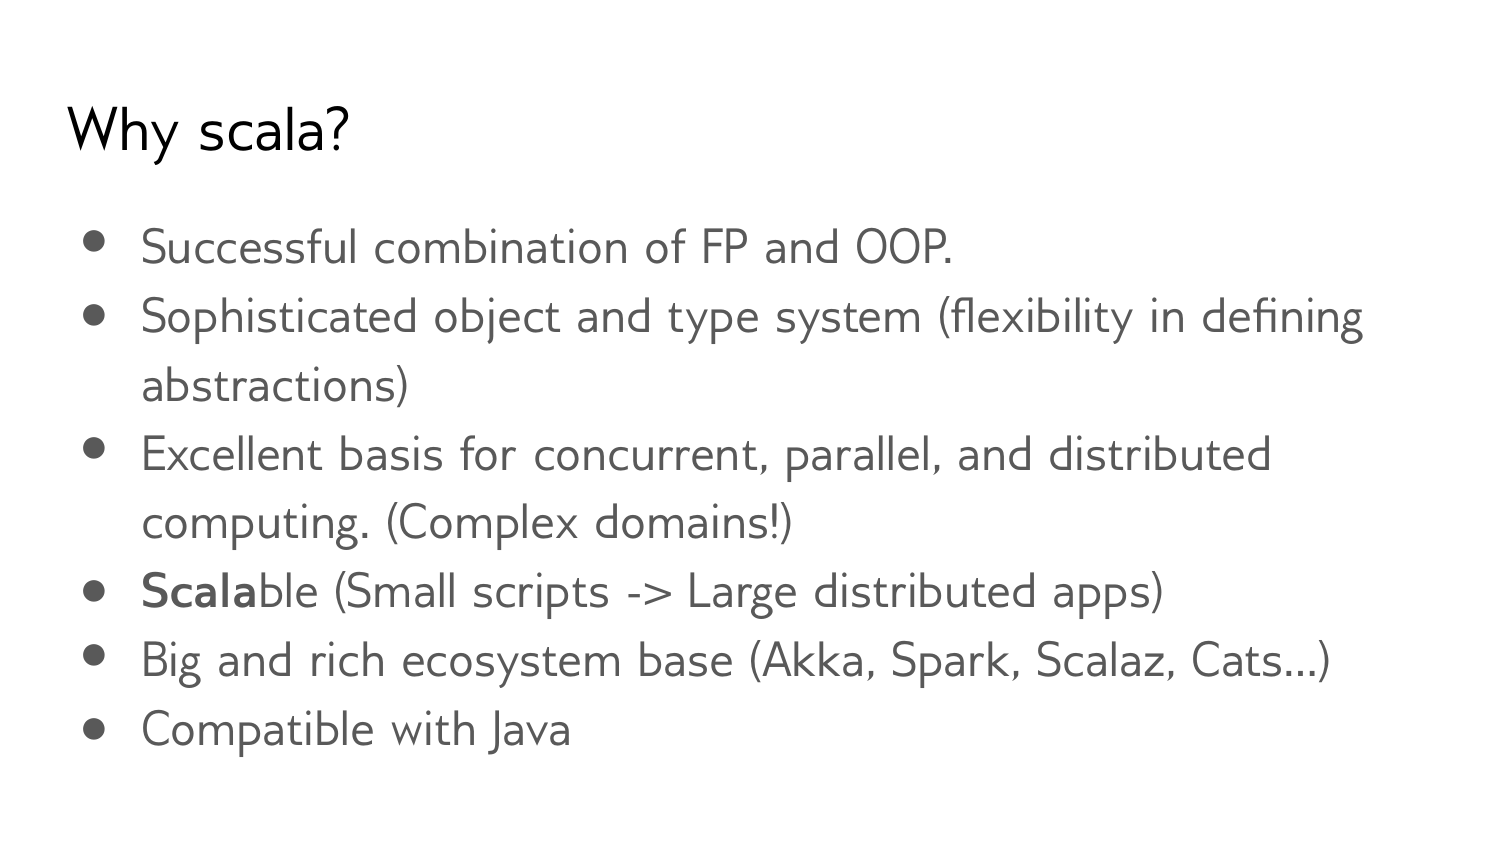

# Why scala?
Successful combination of FP and OOP.
Sophisticated object and type system (flexibility in defining abstractions)
Excellent basis for concurrent, parallel, and distributed computing. (Complex domains!)
Scalable (Small scripts -> Large distributed apps)
Big and rich ecosystem base (Akka, Spark, Scalaz, Cats…)
Compatible with Java